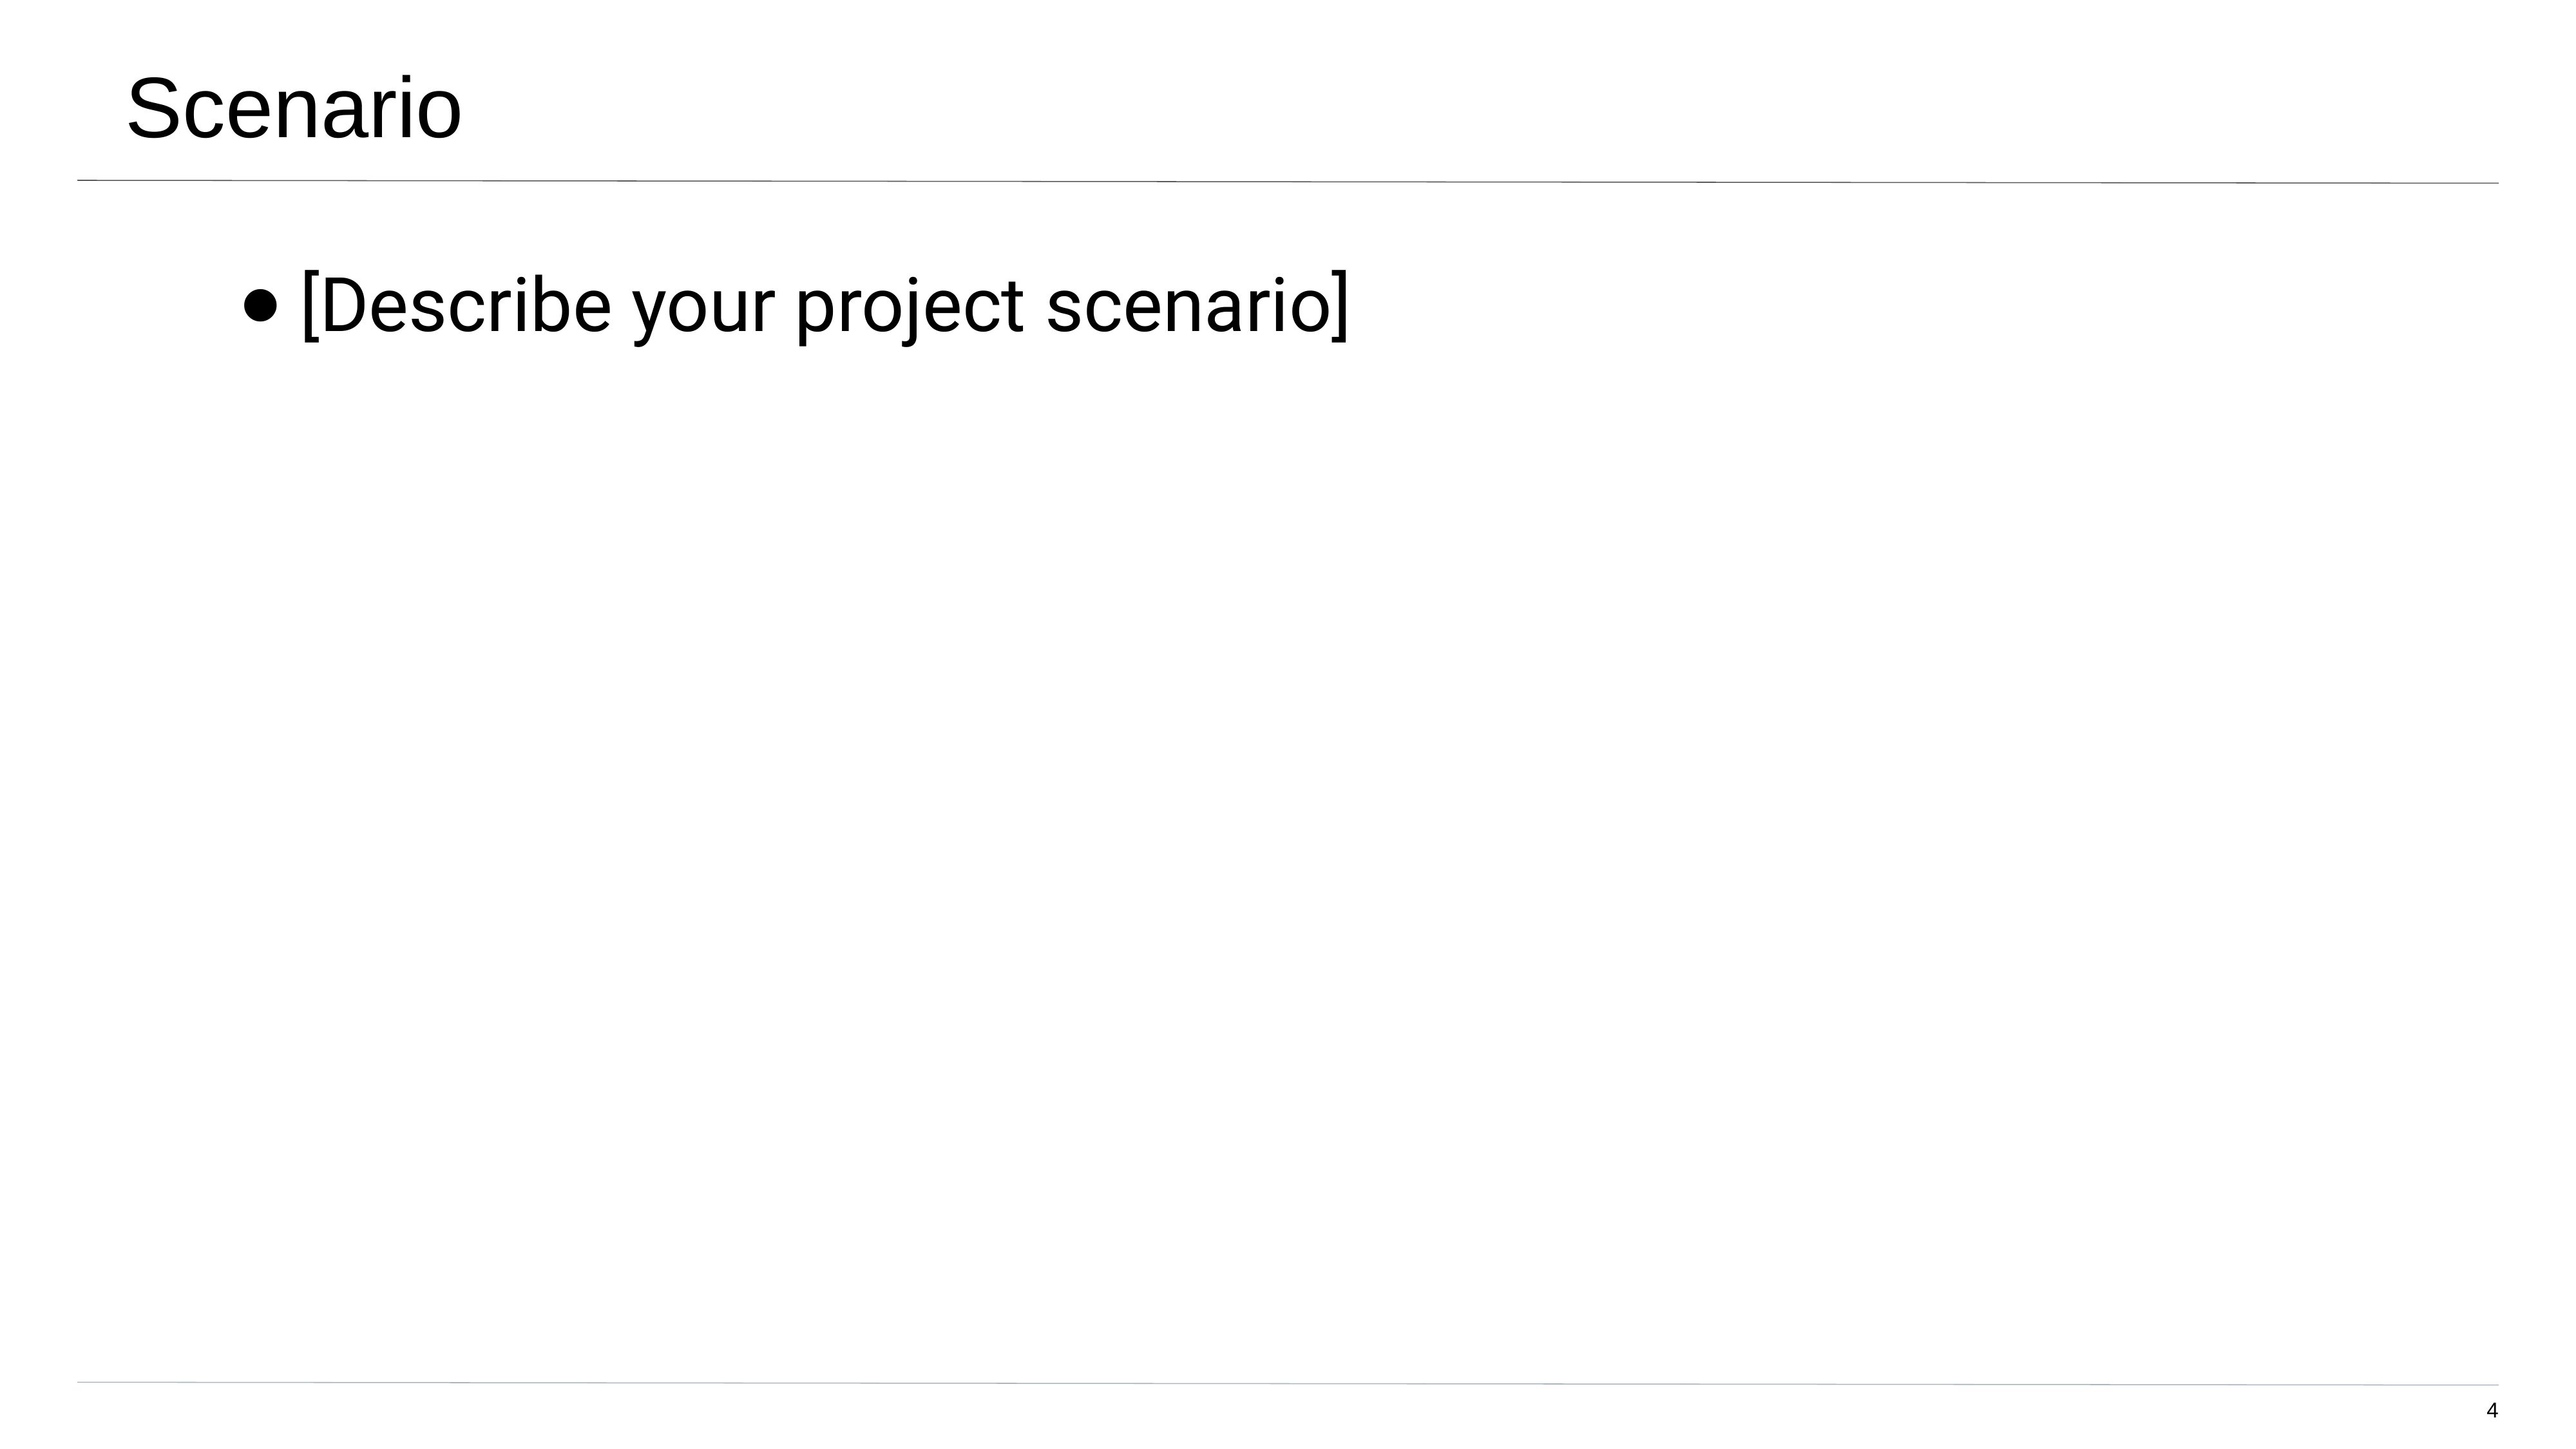

# Scenario
[Describe your project scenario]
4